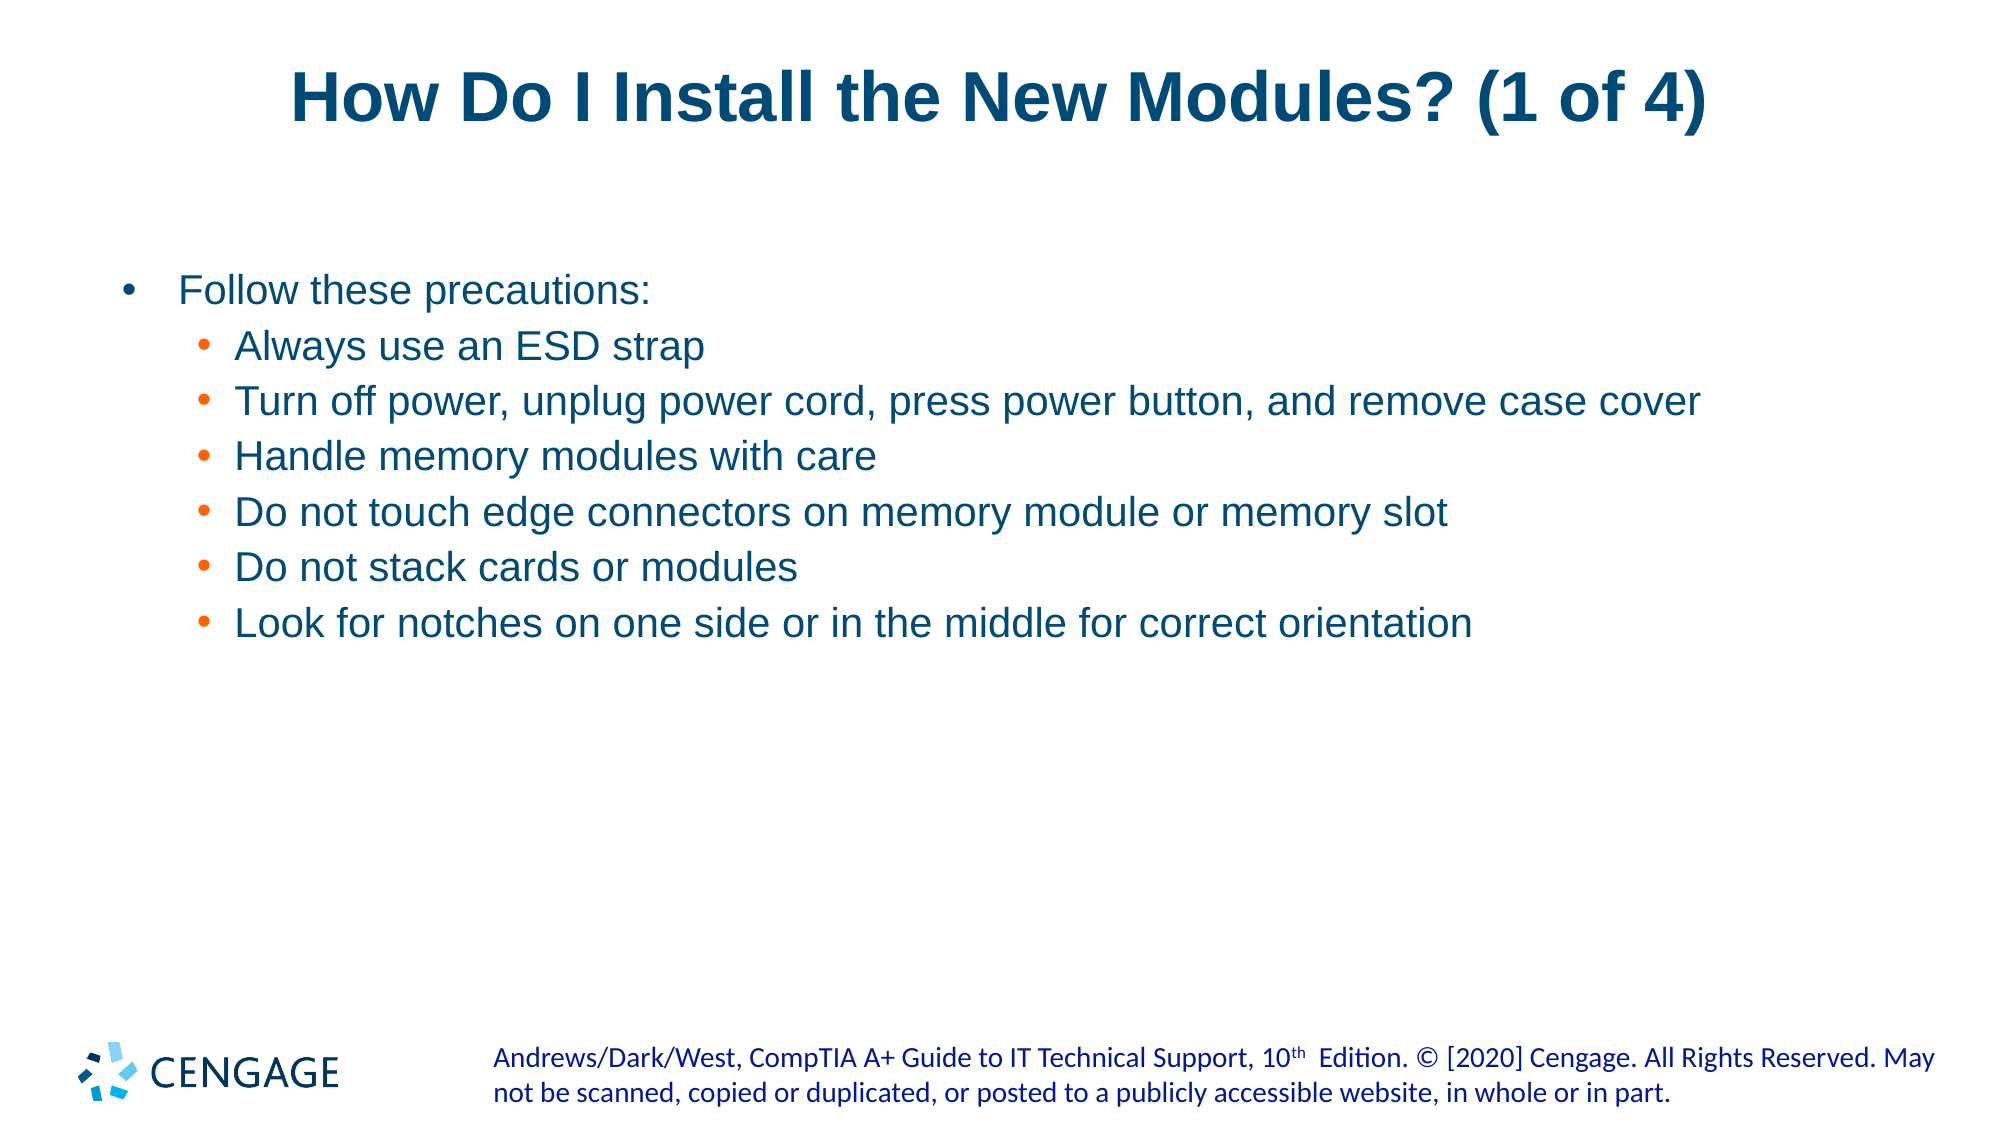

# How Do I Install the New Modules? (1 of 4)
Follow these precautions:
Always use an ESD strap
Turn off power, unplug power cord, press power button, and remove case cover
Handle memory modules with care
Do not touch edge connectors on memory module or memory slot
Do not stack cards or modules
Look for notches on one side or in the middle for correct orientation